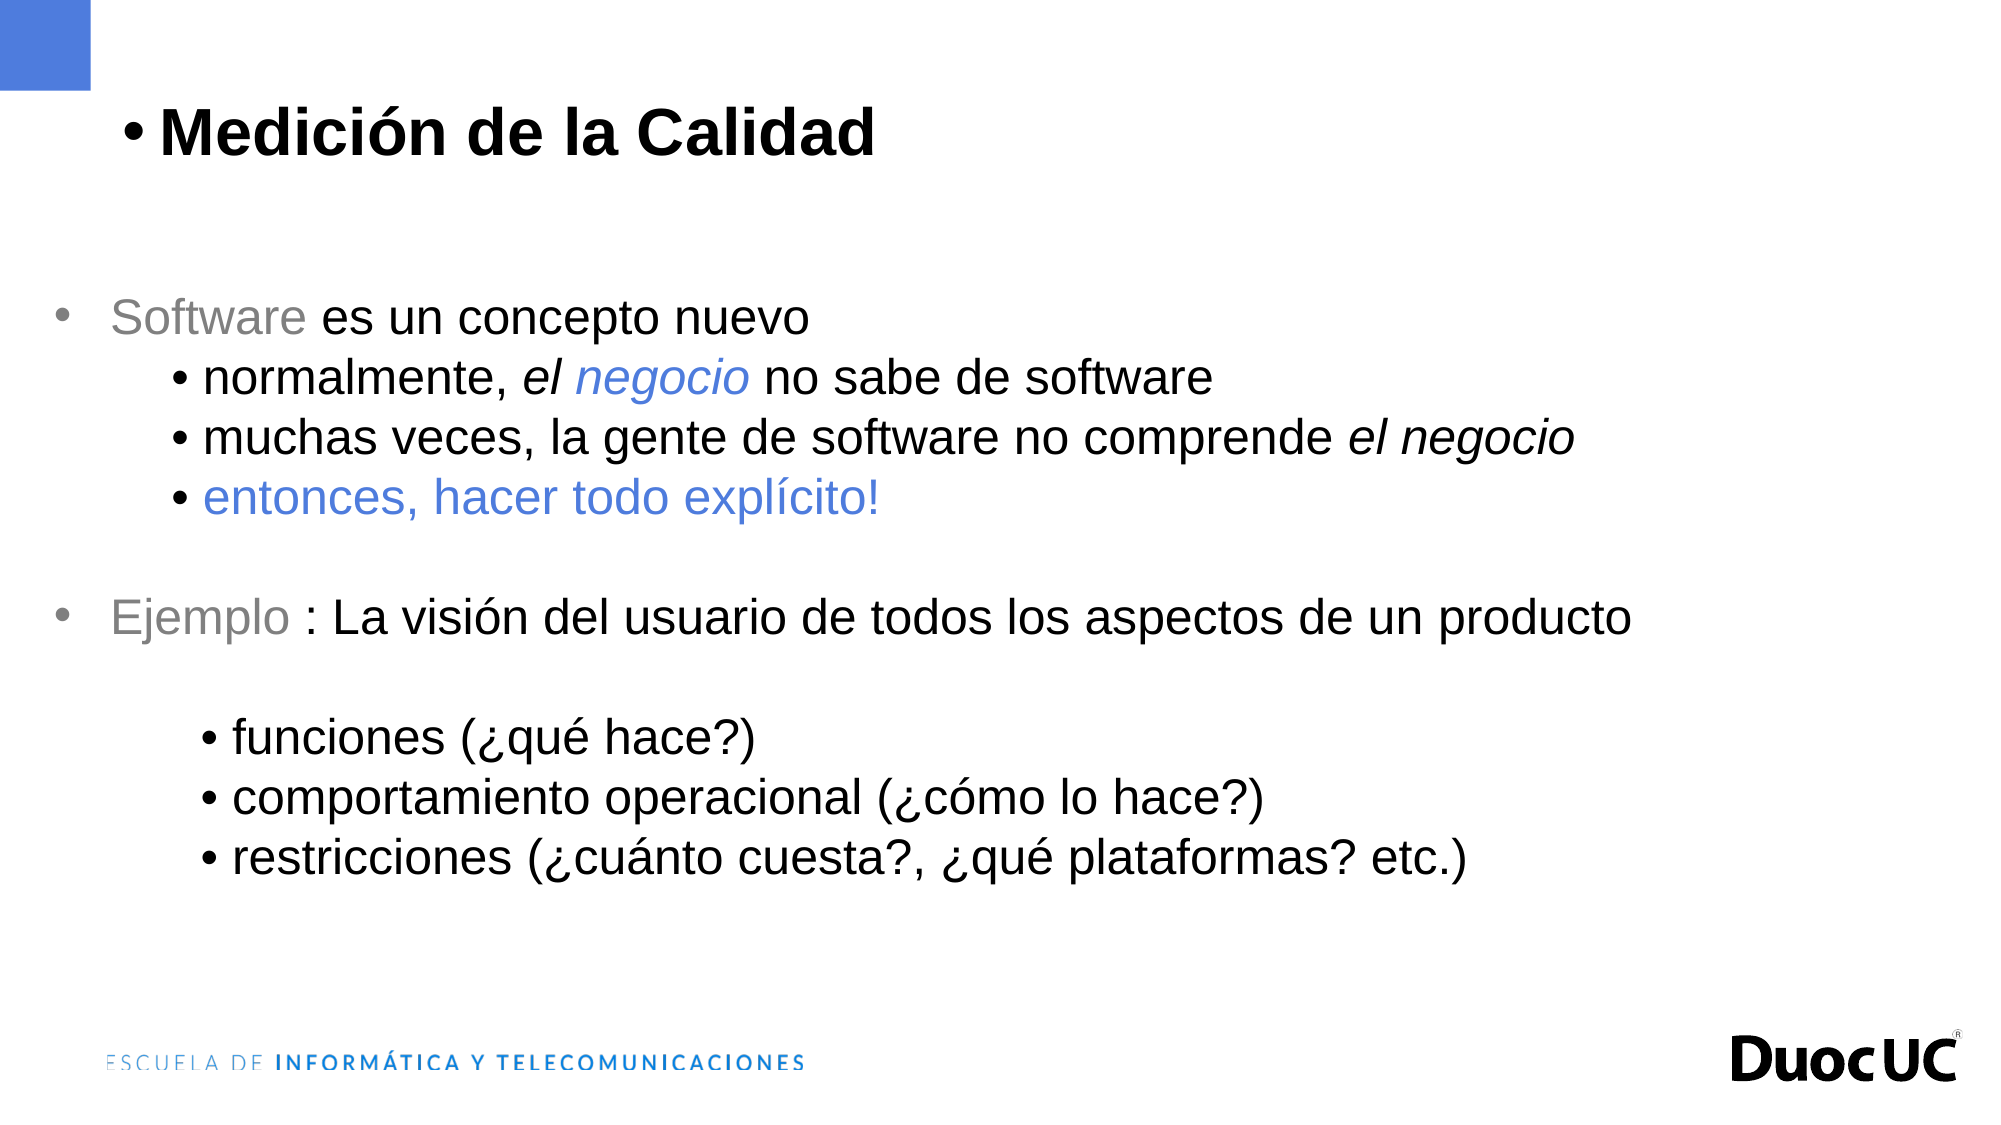

Medición de la Calidad
Software es un concepto nuevo
• normalmente, el negocio no sabe de software
• muchas veces, la gente de software no comprende el negocio
• entonces, hacer todo explícito!

Ejemplo : La visión del usuario de todos los aspectos de un producto

• funciones (¿qué hace?)
• comportamiento operacional (¿cómo lo hace?)
• restricciones (¿cuánto cuesta?, ¿qué plataformas? etc.)